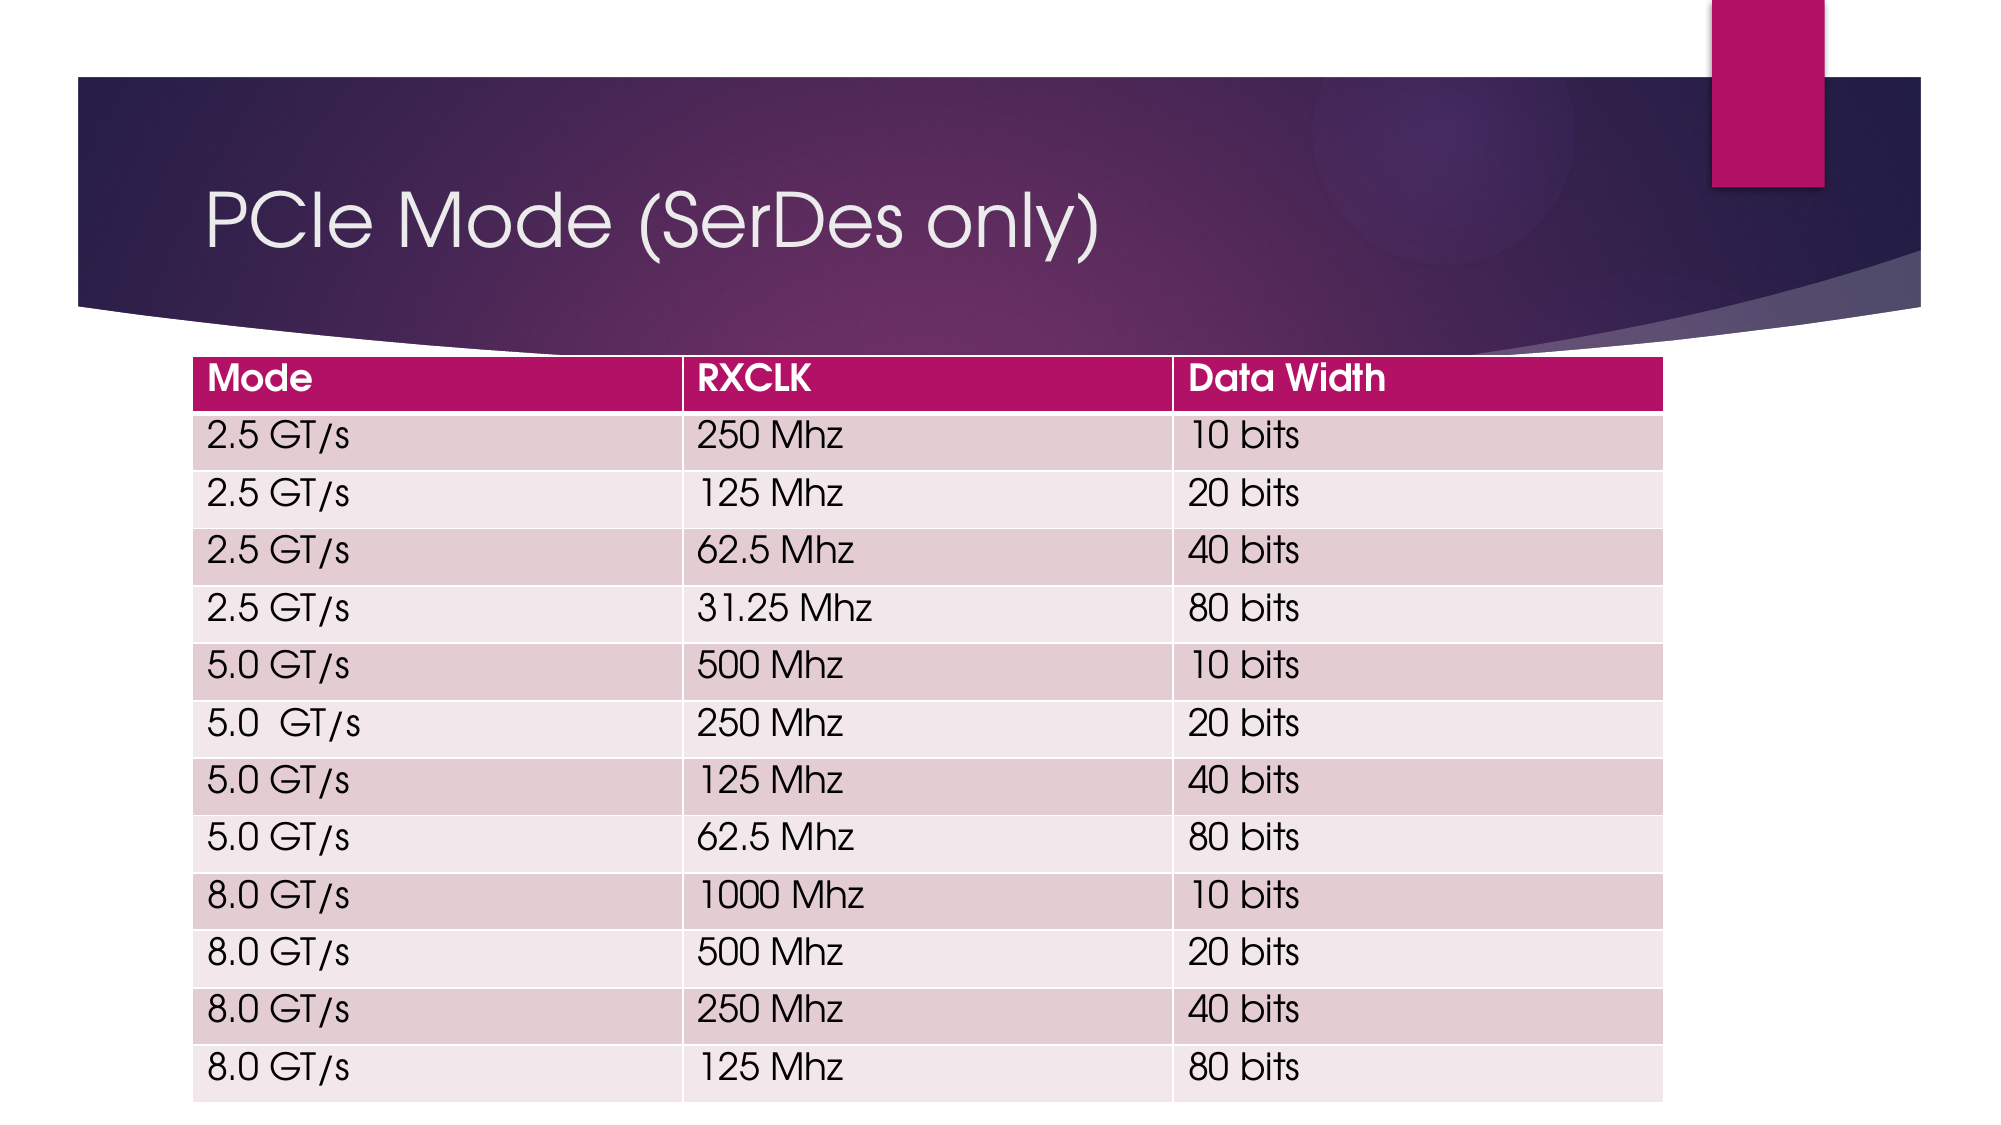

# PCIe Mode (SerDes only)
| Mode | RXCLK | Data Width |
| --- | --- | --- |
| 2.5 GT/s | 250 Mhz | 10 bits |
| 2.5 GT/s | 125 Mhz | 20 bits |
| 2.5 GT/s | 62.5 Mhz | 40 bits |
| 2.5 GT/s | 31.25 Mhz | 80 bits |
| 5.0 GT/s | 500 Mhz | 10 bits |
| 5.0 GT/s | 250 Mhz | 20 bits |
| 5.0 GT/s | 125 Mhz | 40 bits |
| 5.0 GT/s | 62.5 Mhz | 80 bits |
| 8.0 GT/s | 1000 Mhz | 10 bits |
| 8.0 GT/s | 500 Mhz | 20 bits |
| 8.0 GT/s | 250 Mhz | 40 bits |
| 8.0 GT/s | 125 Mhz | 80 bits |